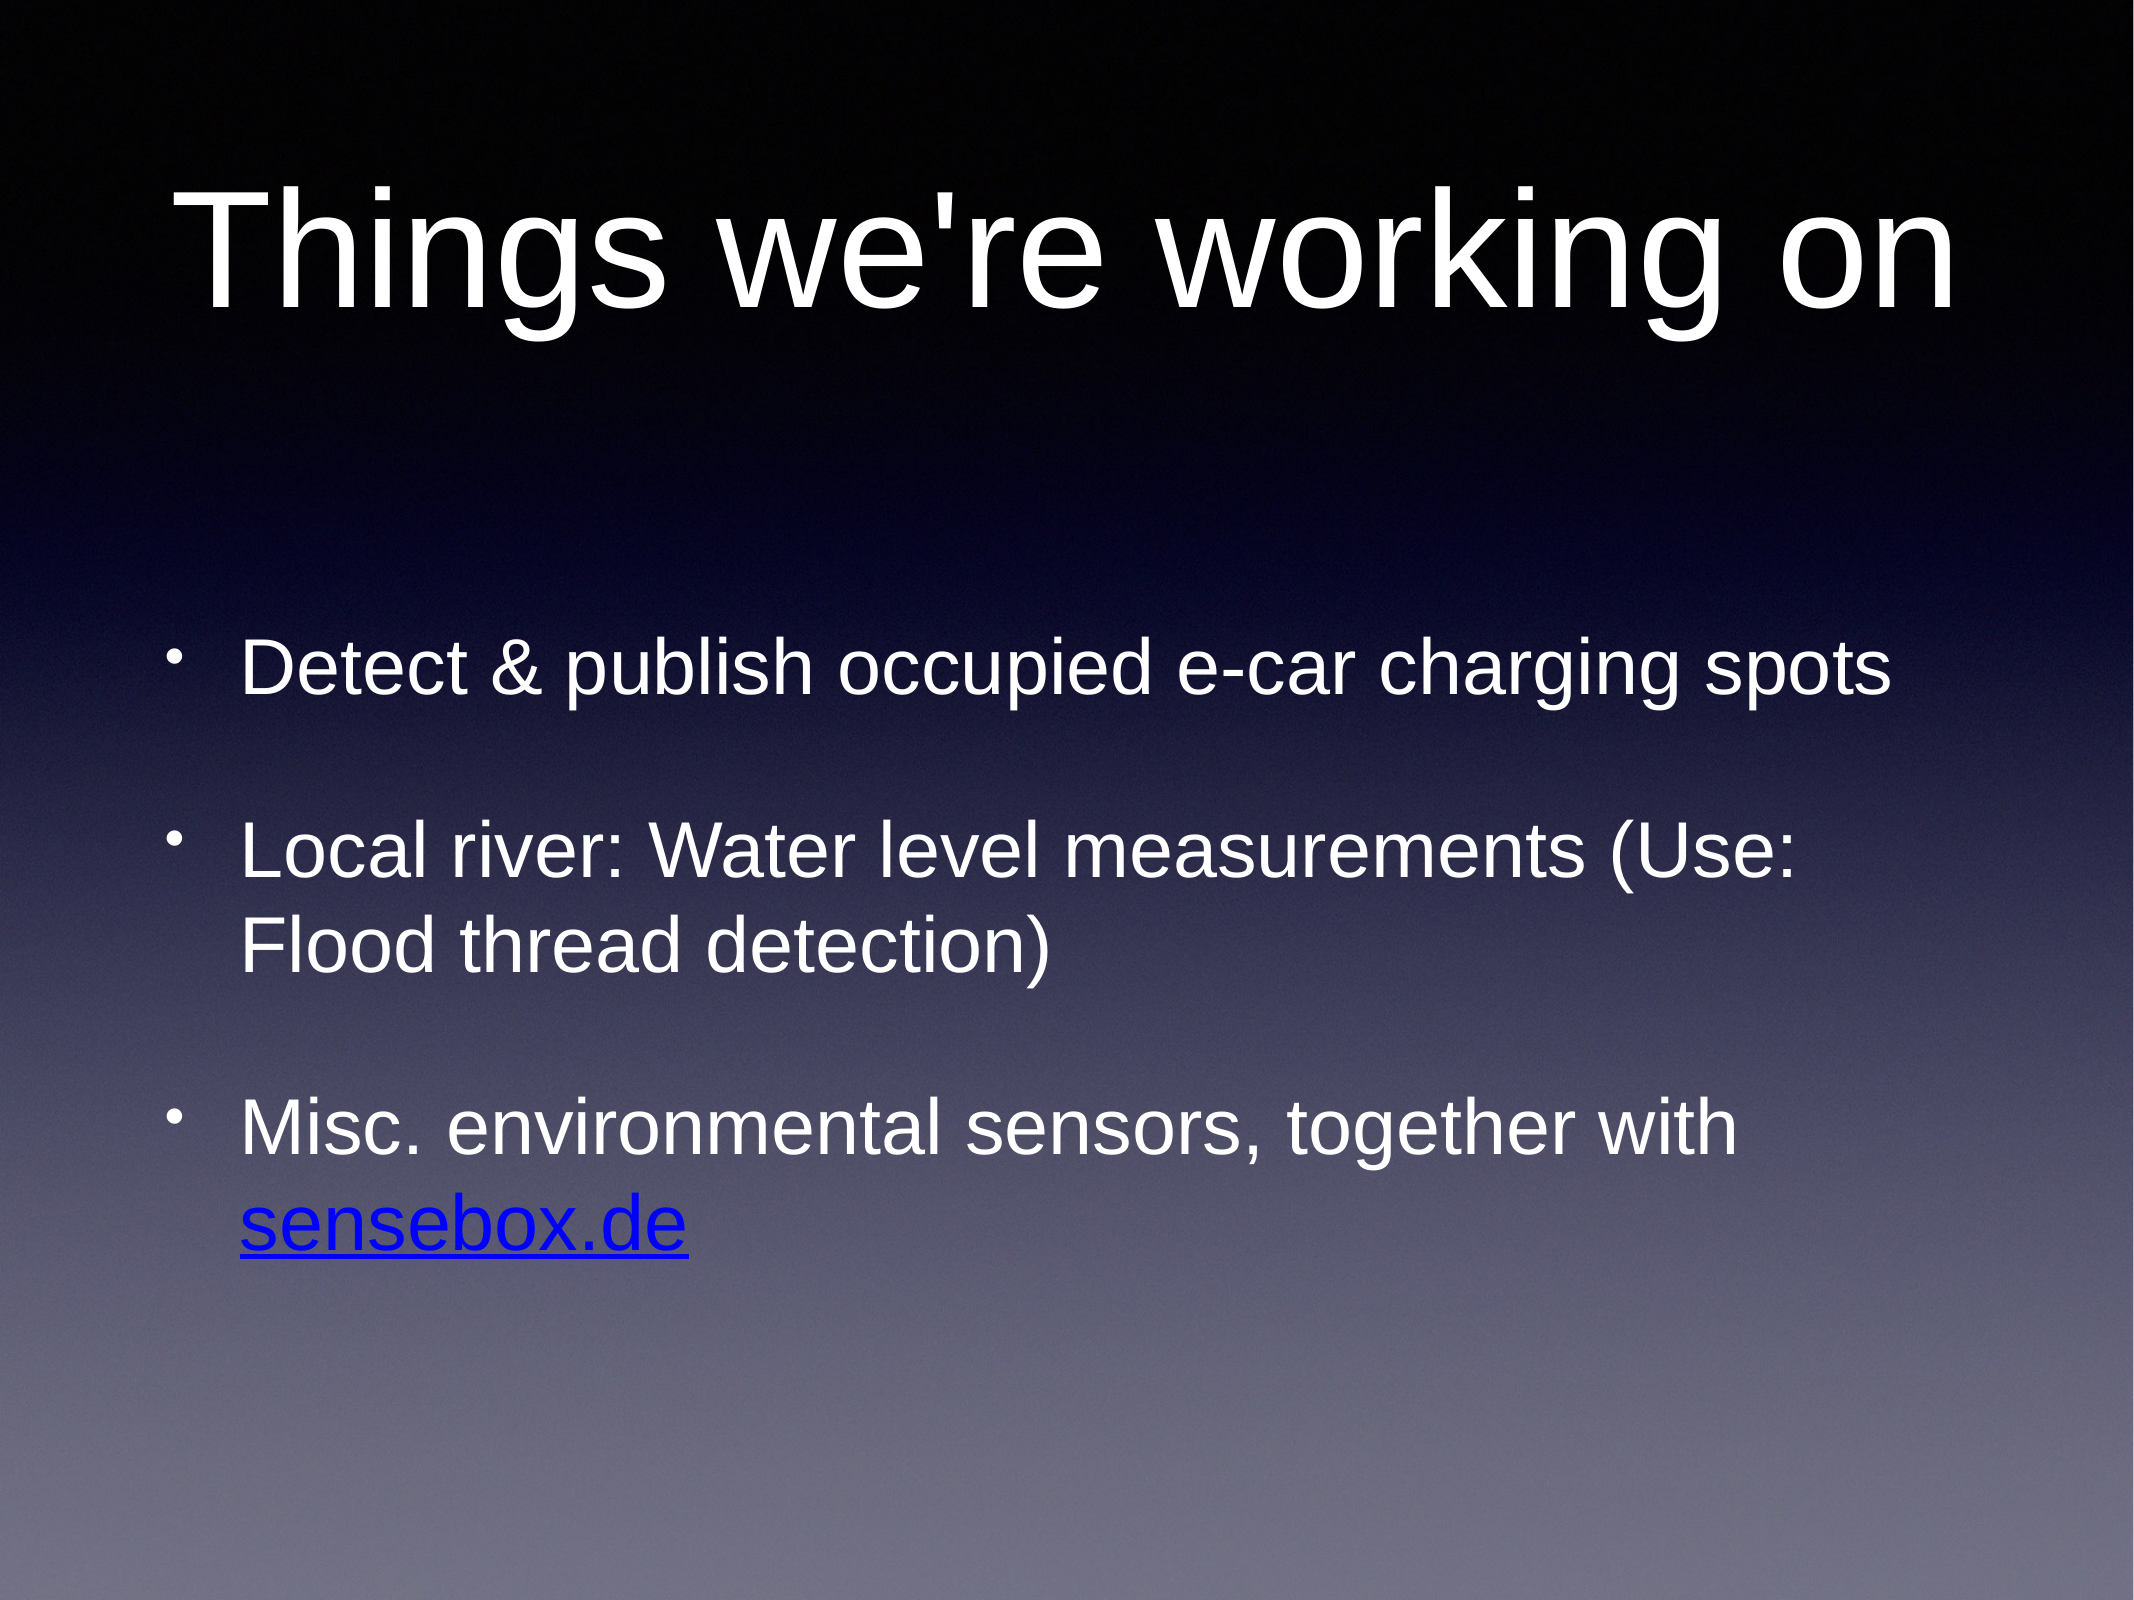

# Things we're working on
Detect & publish occupied e-car charging spots
Local river: Water level measurements (Use: Flood thread detection)
Misc. environmental sensors, together with sensebox.de